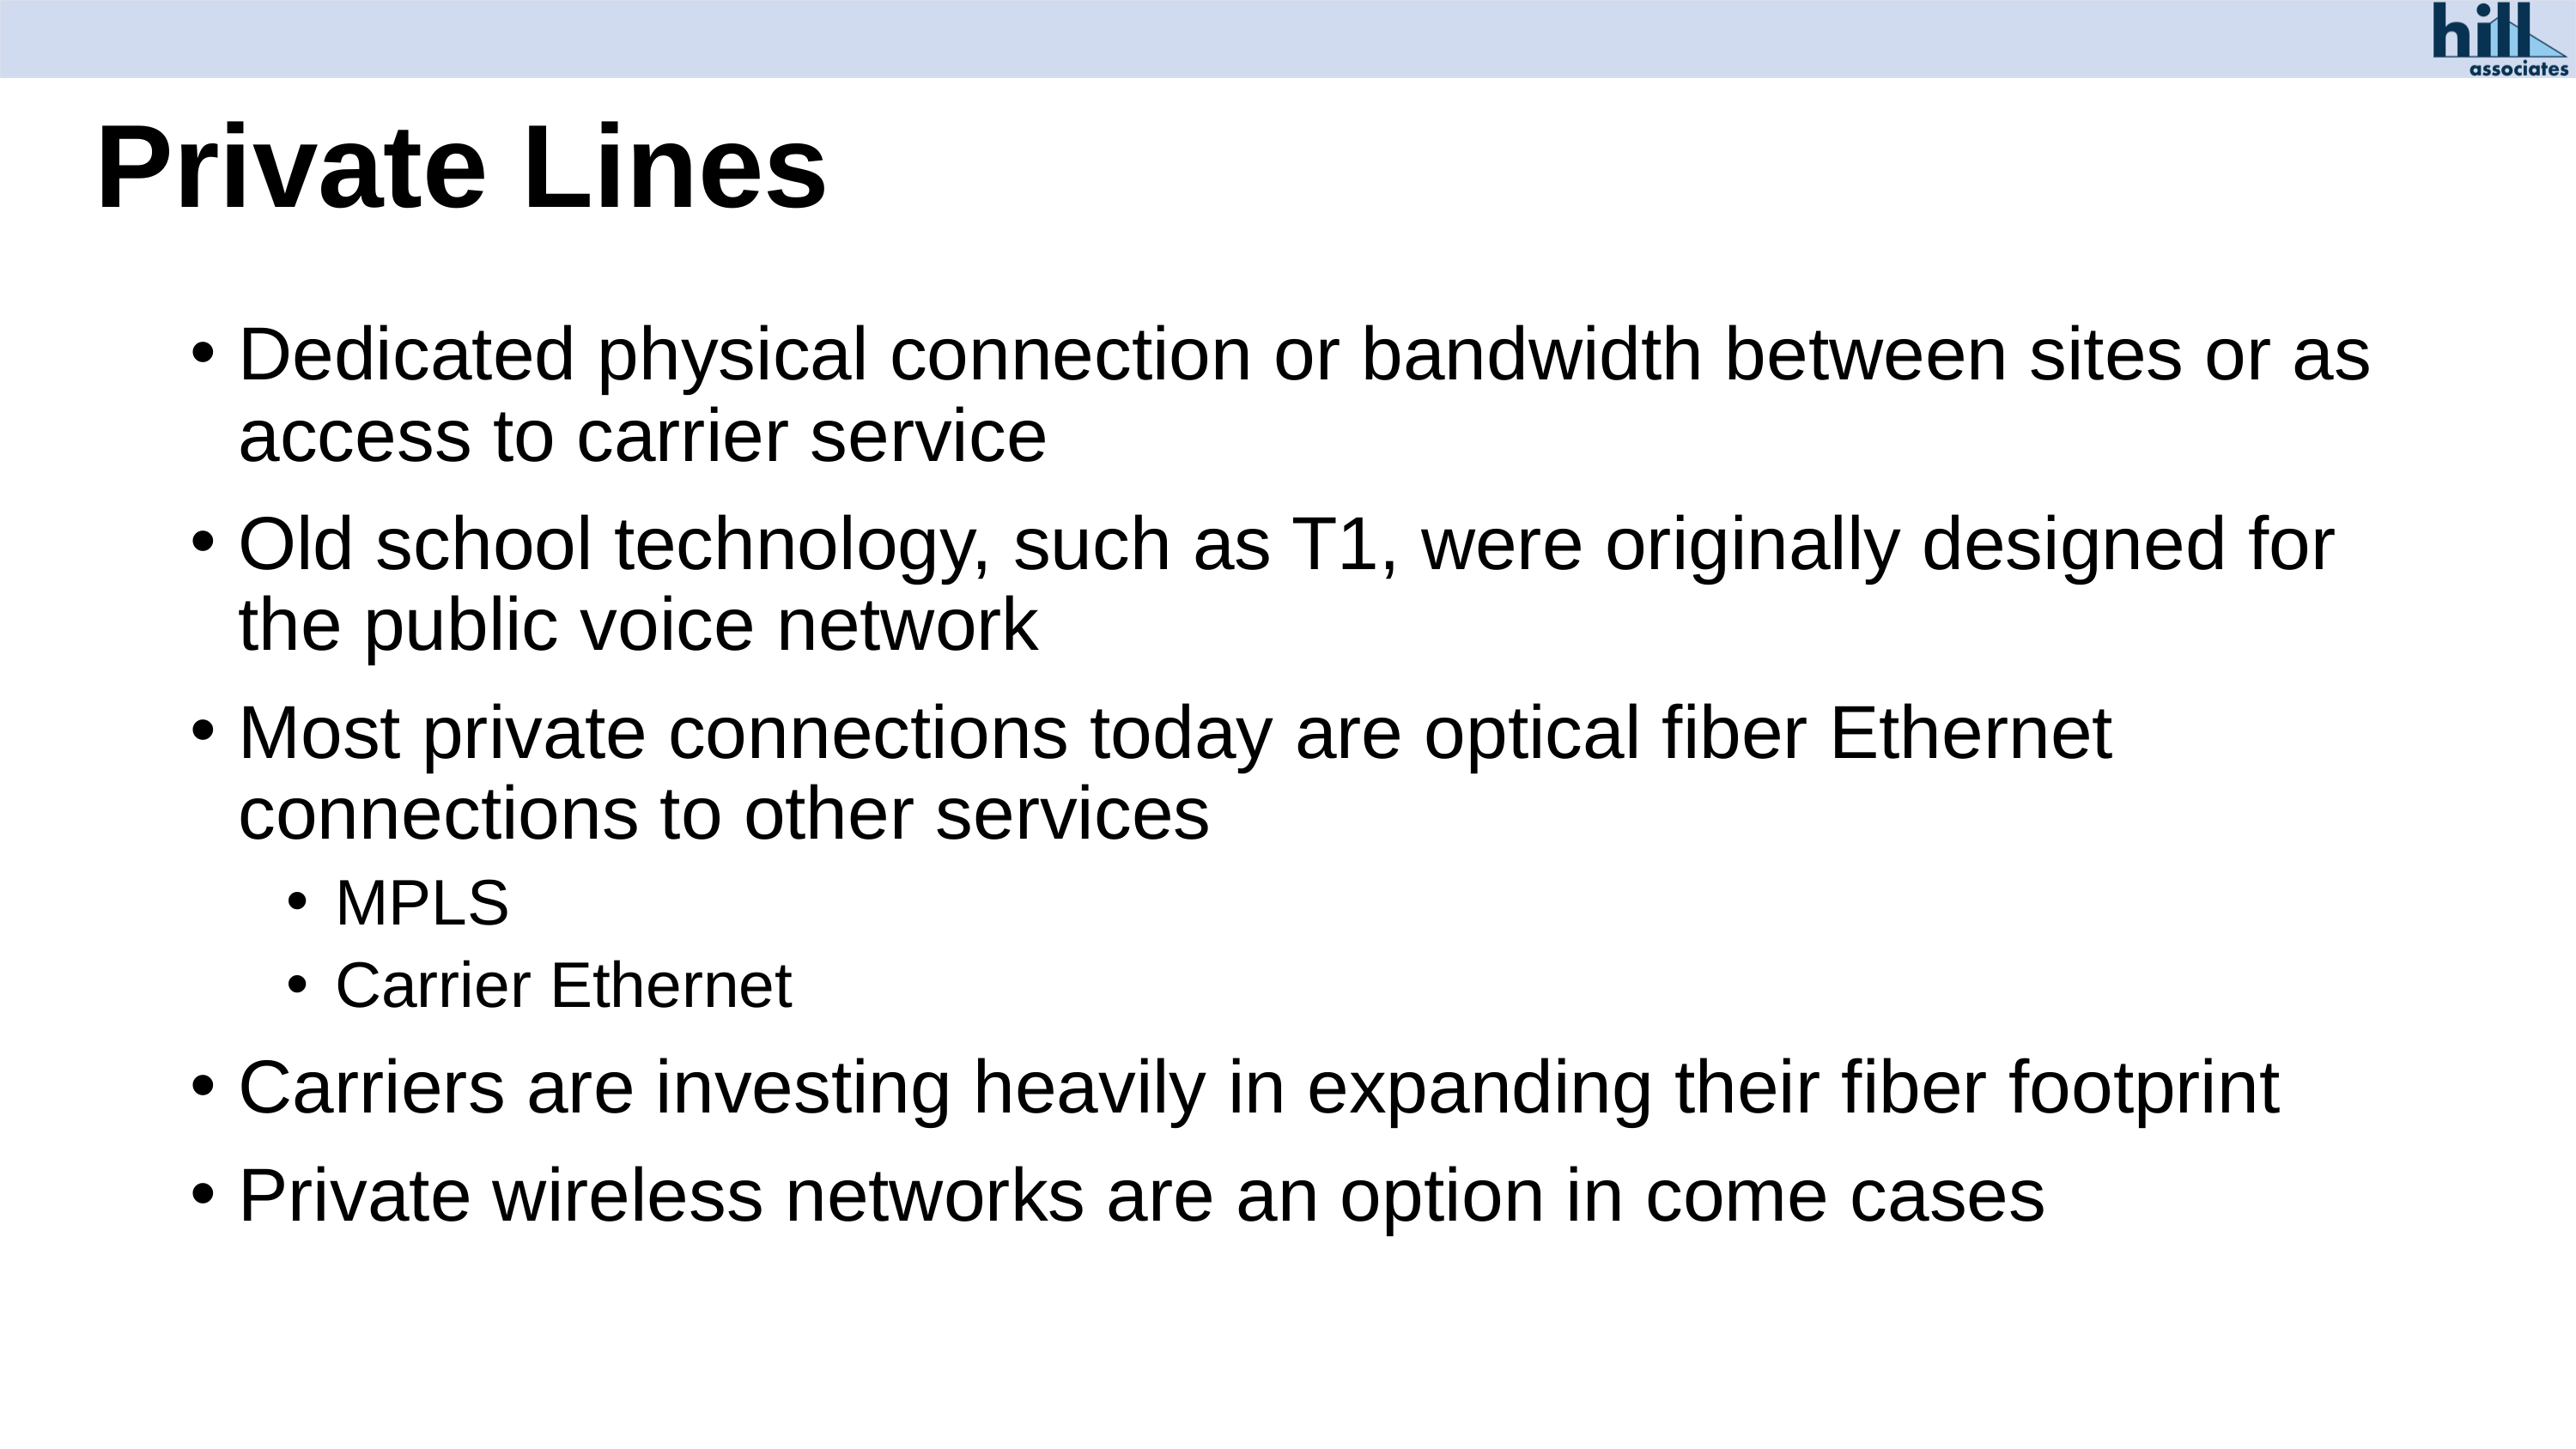

# Private Lines
Dedicated physical connection or bandwidth between sites or as access to carrier service
Old school technology, such as T1, were originally designed for the public voice network
Most private connections today are optical fiber Ethernet connections to other services
MPLS
Carrier Ethernet
Carriers are investing heavily in expanding their fiber footprint
Private wireless networks are an option in come cases